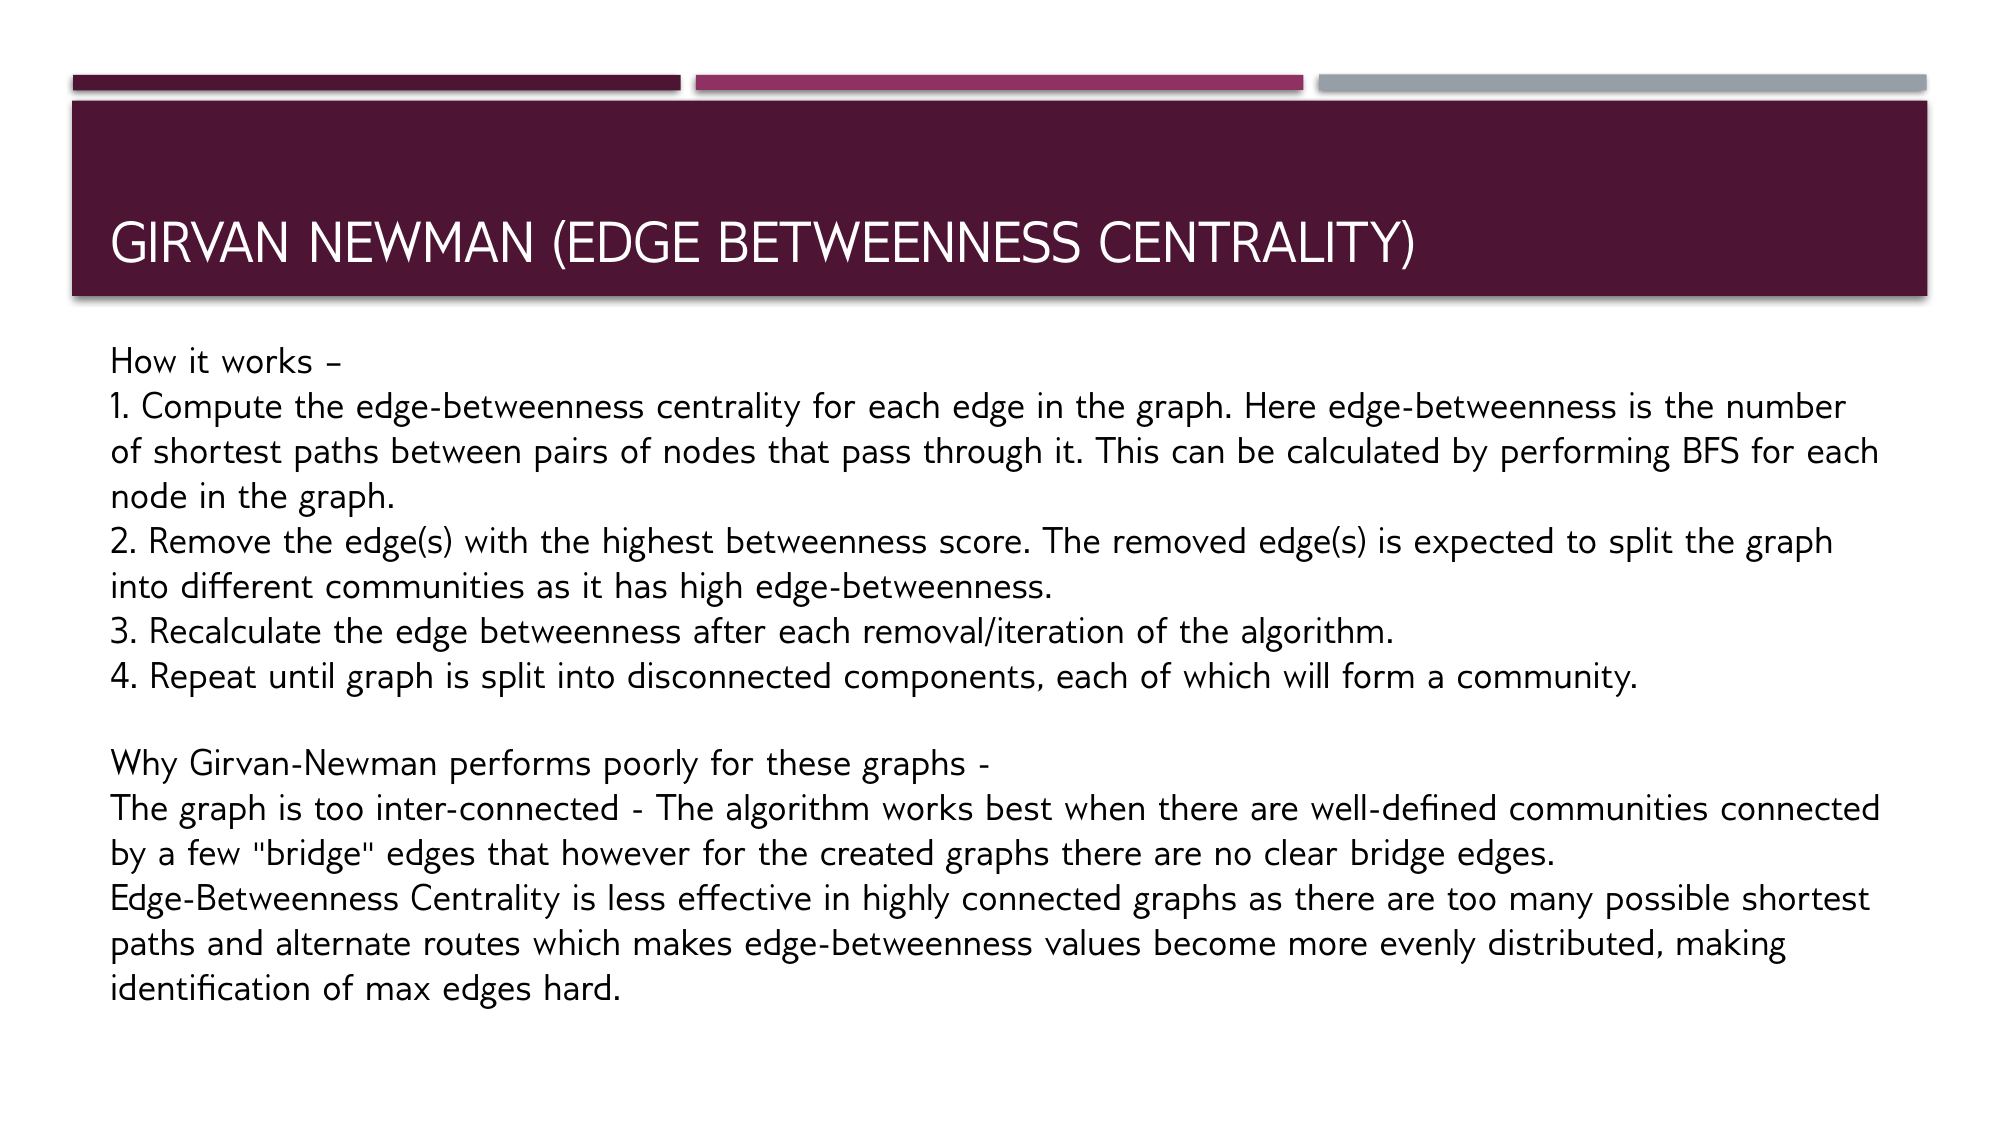

# Girvan Newman (Edge Betweenness Centrality)
How it works –
1. Compute the edge-betweenness centrality for each edge in the graph. Here edge-betweenness is the number of shortest paths between pairs of nodes that pass through it. This can be calculated by performing BFS for each node in the graph.
2. Remove the edge(s) with the highest betweenness score. The removed edge(s) is expected to split the graph into different communities as it has high edge-betweenness.
3. Recalculate the edge betweenness after each removal/iteration of the algorithm.
4. Repeat until graph is split into disconnected components, each of which will form a community.
Why Girvan-Newman performs poorly for these graphs -
The graph is too inter-connected - The algorithm works best when there are well-defined communities connected by a few "bridge" edges that however for the created graphs there are no clear bridge edges.
Edge-Betweenness Centrality is less effective in highly connected graphs as there are too many possible shortest paths and alternate routes which makes edge-betweenness values become more evenly distributed, making identification of max edges hard.